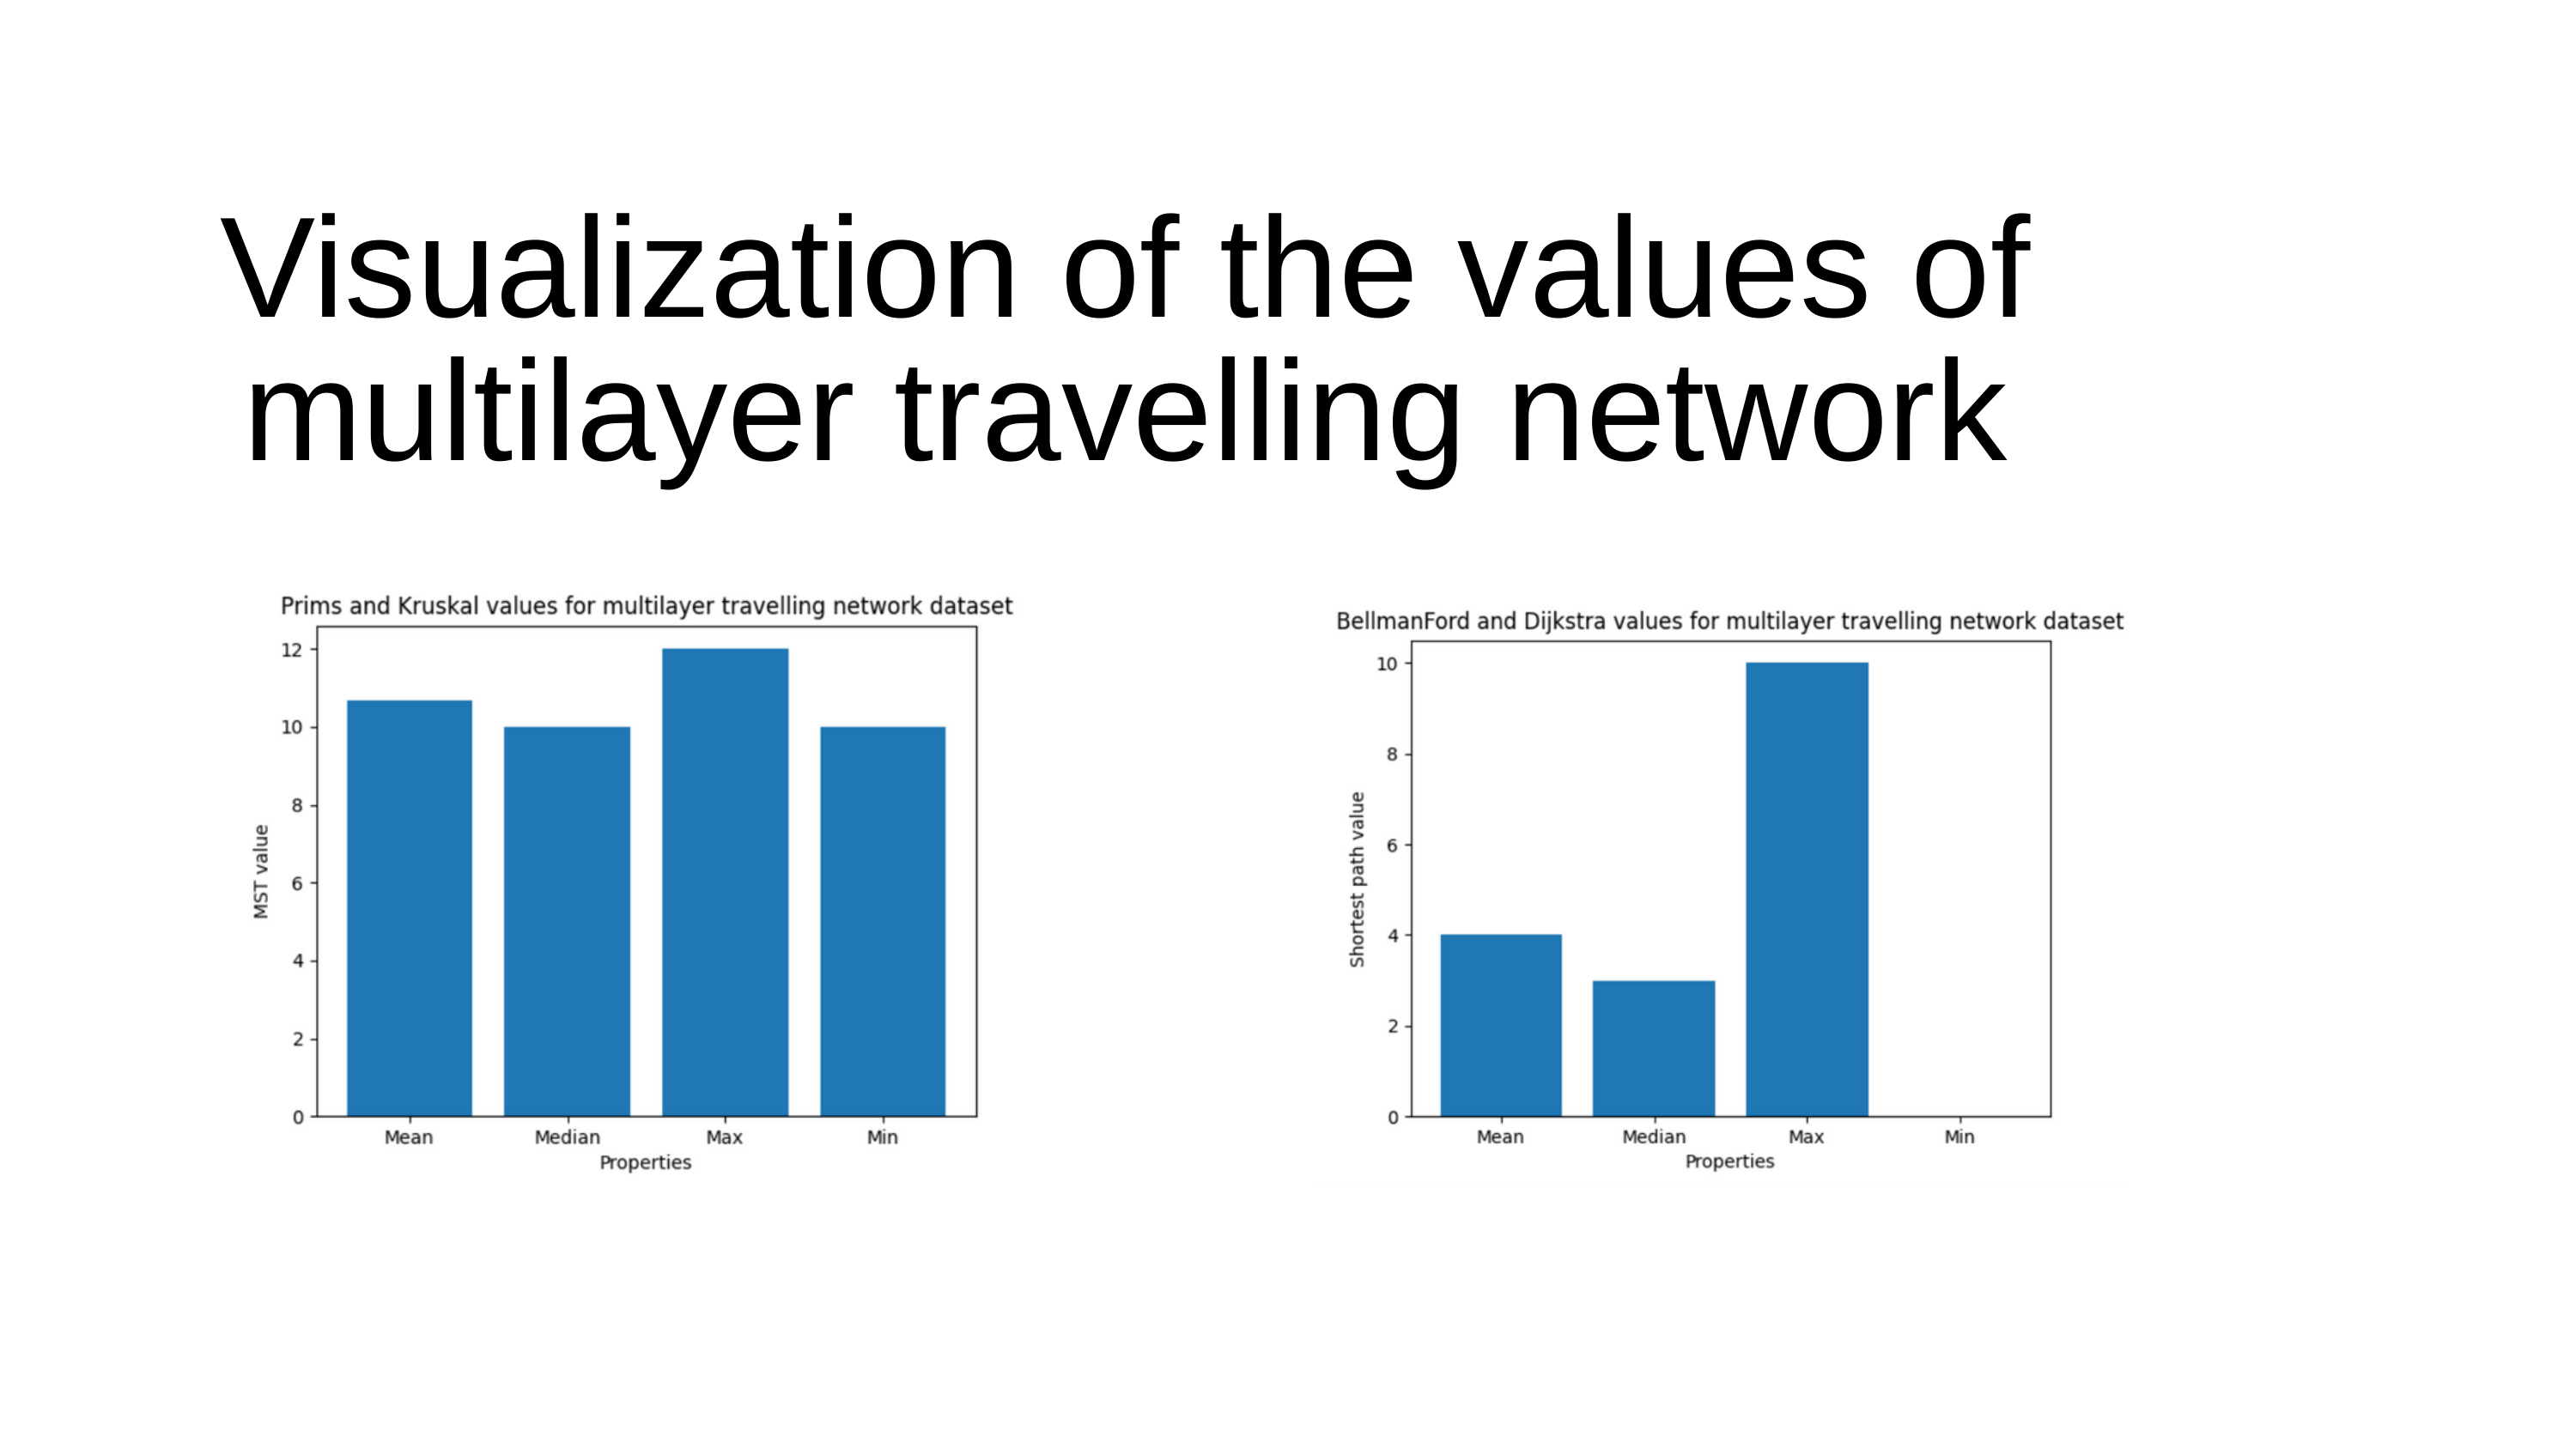

Visualization of the values of multilayer travelling network